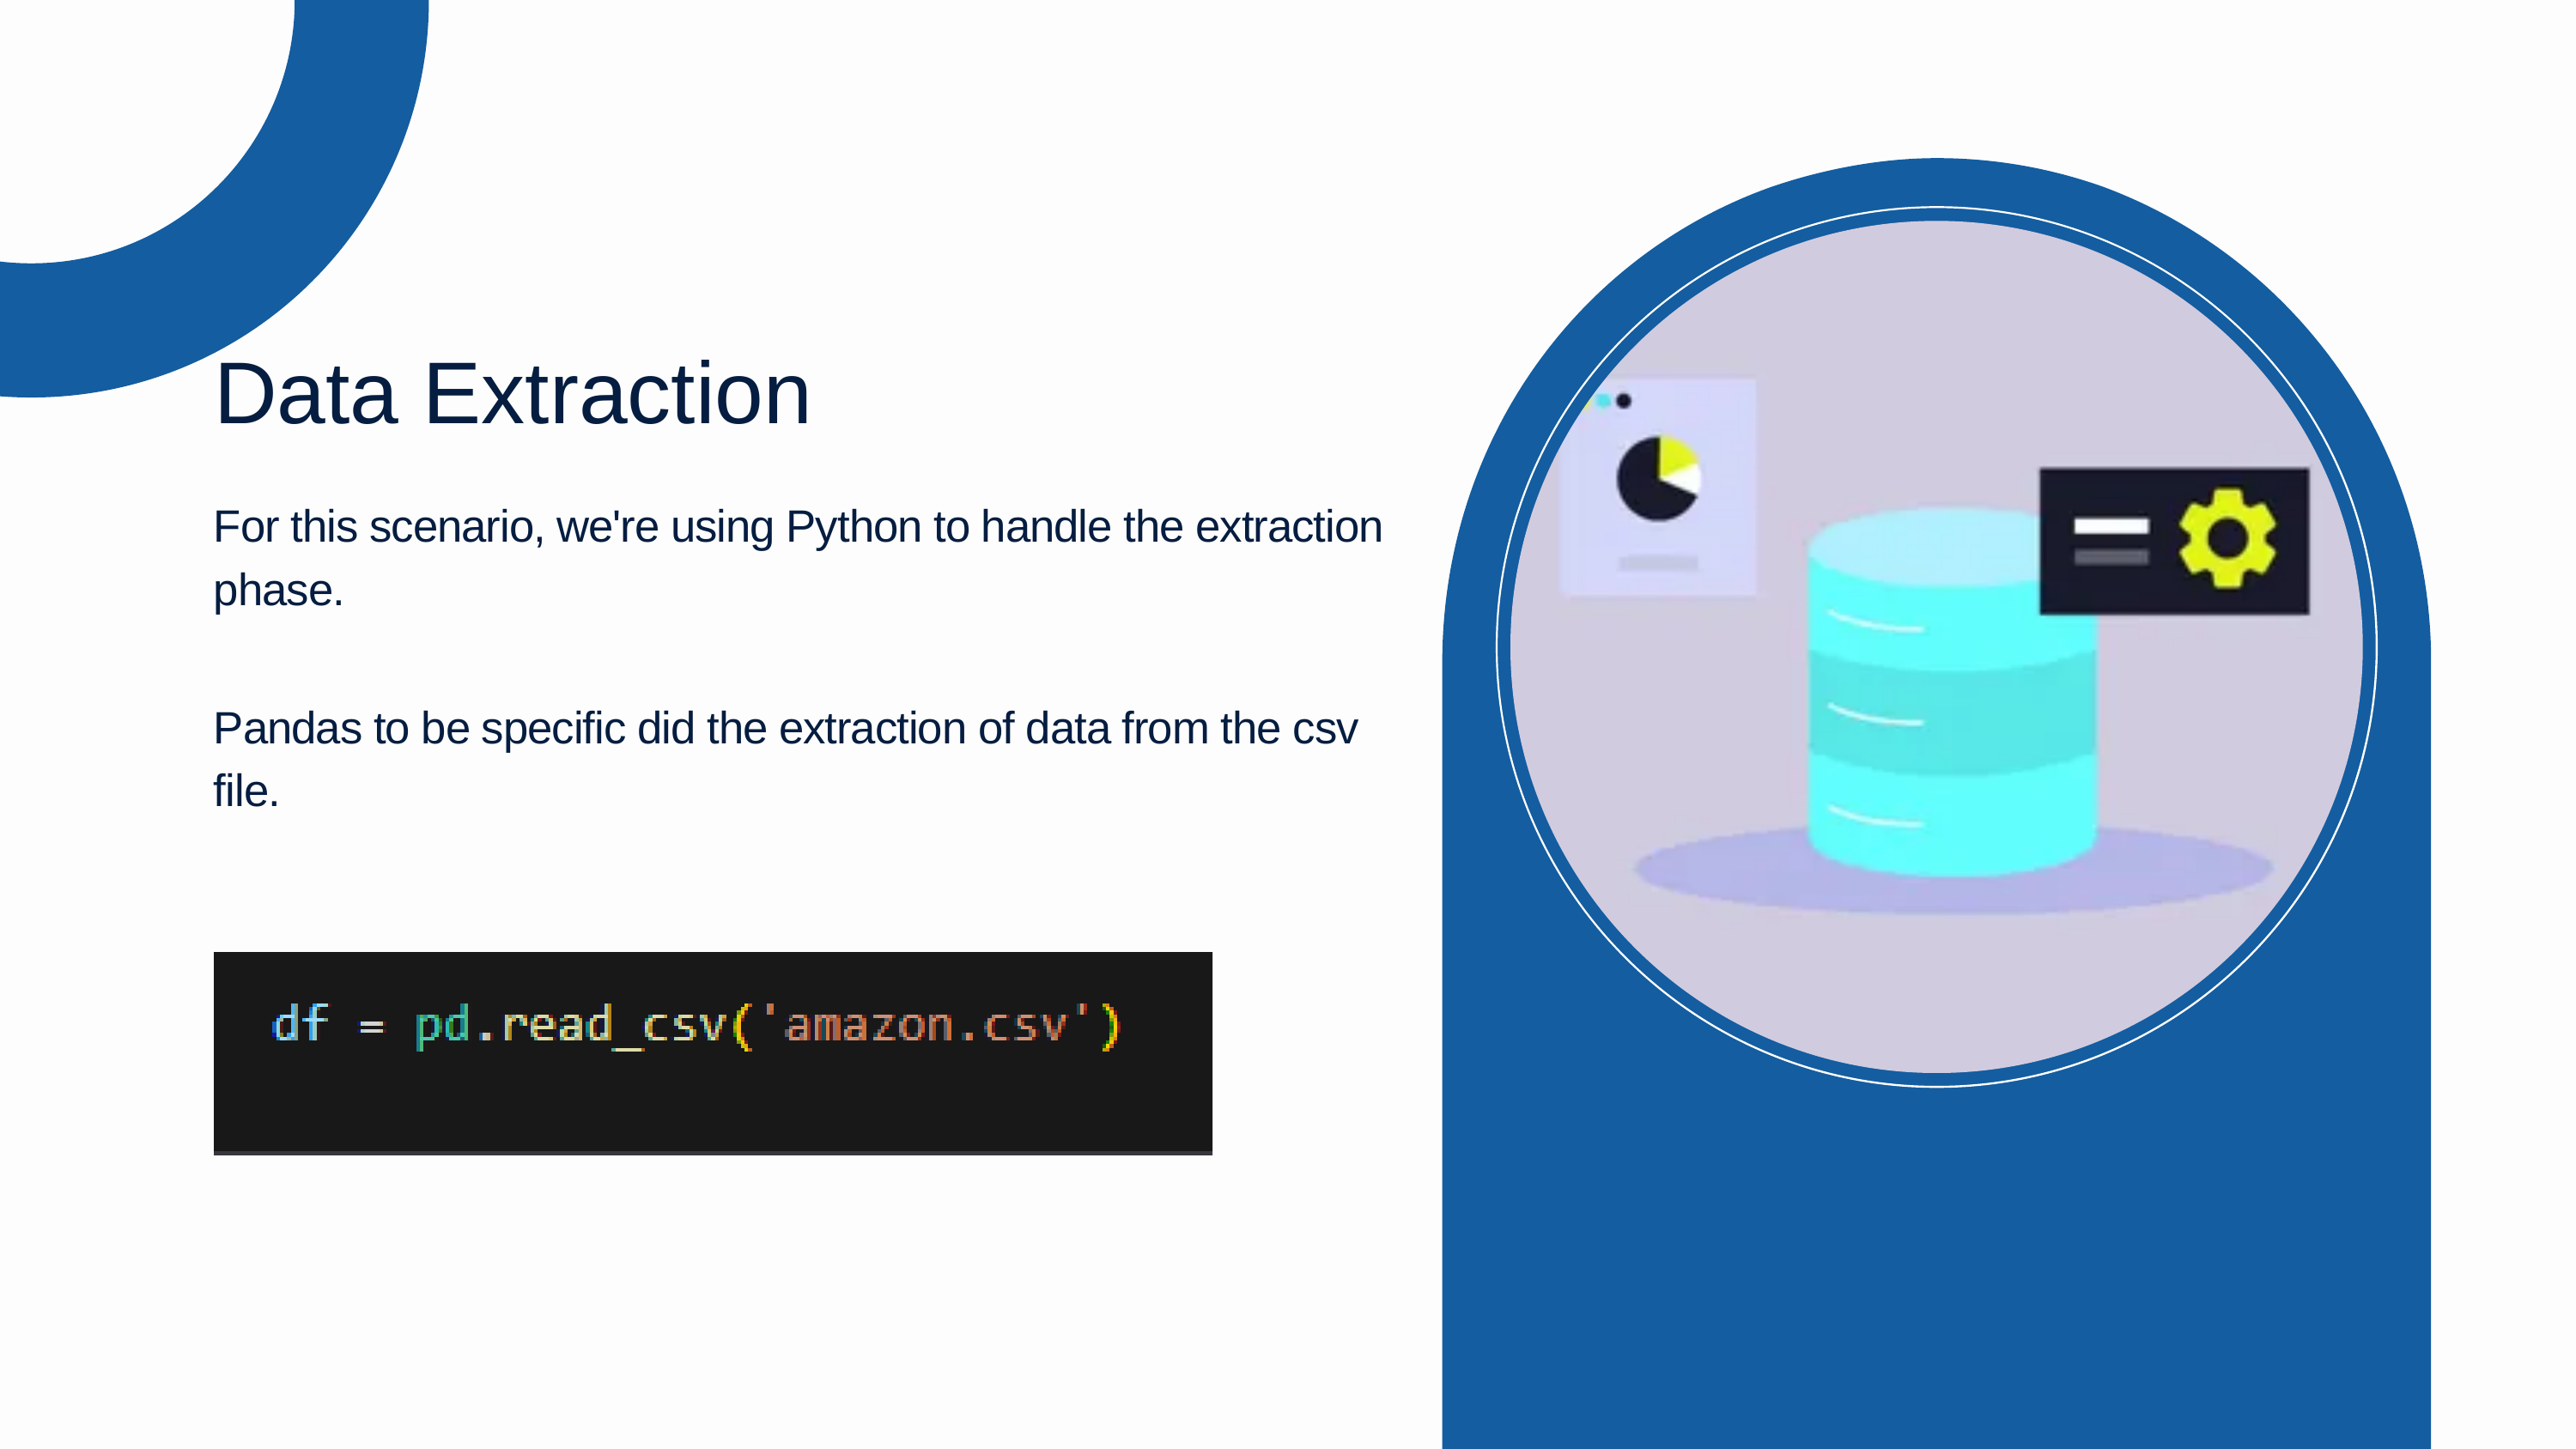

Data Extraction
For this scenario, we're using Python to handle the extraction phase.
Pandas to be specific did the extraction of data from the csv file.